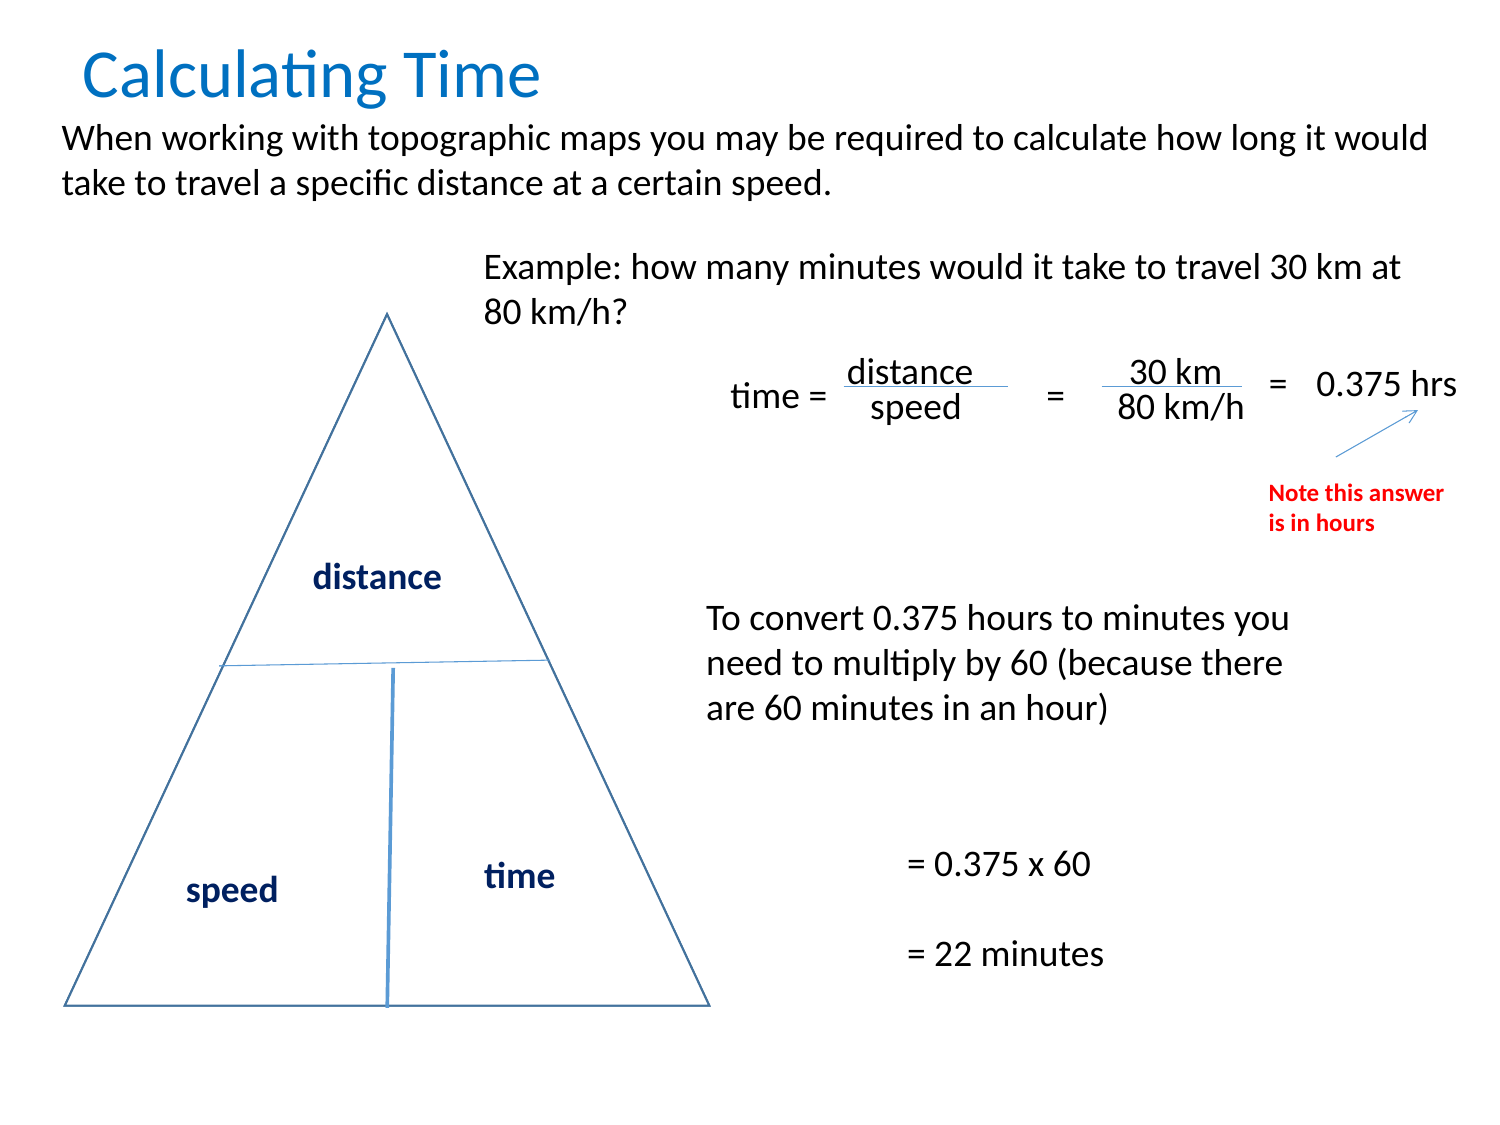

# Calculating Time
When working with topographic maps you may be required to calculate how long it would take to travel a specific distance at a certain speed.
Example: how many minutes would it take to travel 30 km at 80 km/h?

distance
time
speed
distance
30 km
=
0.375 hrs
time =
=
speed
80 km/h
Note this answer is in hours
distance
To convert 0.375 hours to minutes you need to multiply by 60 (because there are 60 minutes in an hour)
= 0.375 x 60

= 22 minutes
time
speed